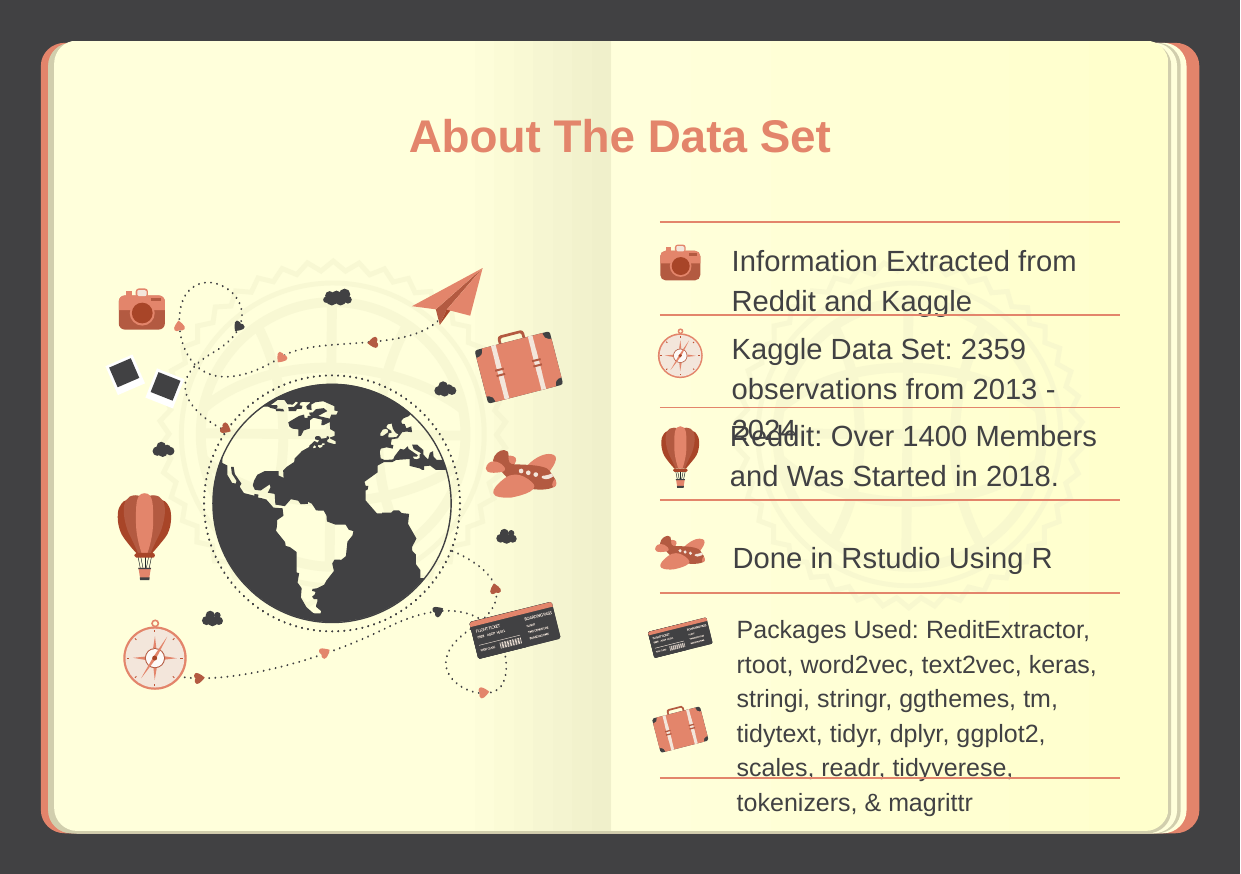

# About The Data Set

Information Extracted from Reddit and Kaggle

Kaggle Data Set: 2359 observations from 2013 - 2024

Reddit: Over 1400 Members and Was Started in 2018.

Done in Rstudio Using R

Packages Used: ReditExtractor, rtoot, word2vec, text2vec, keras, stringi, stringr, ggthemes, tm, tidytext, tidyr, dplyr, ggplot2, scales, readr, tidyverese, tokenizers, & magrittr